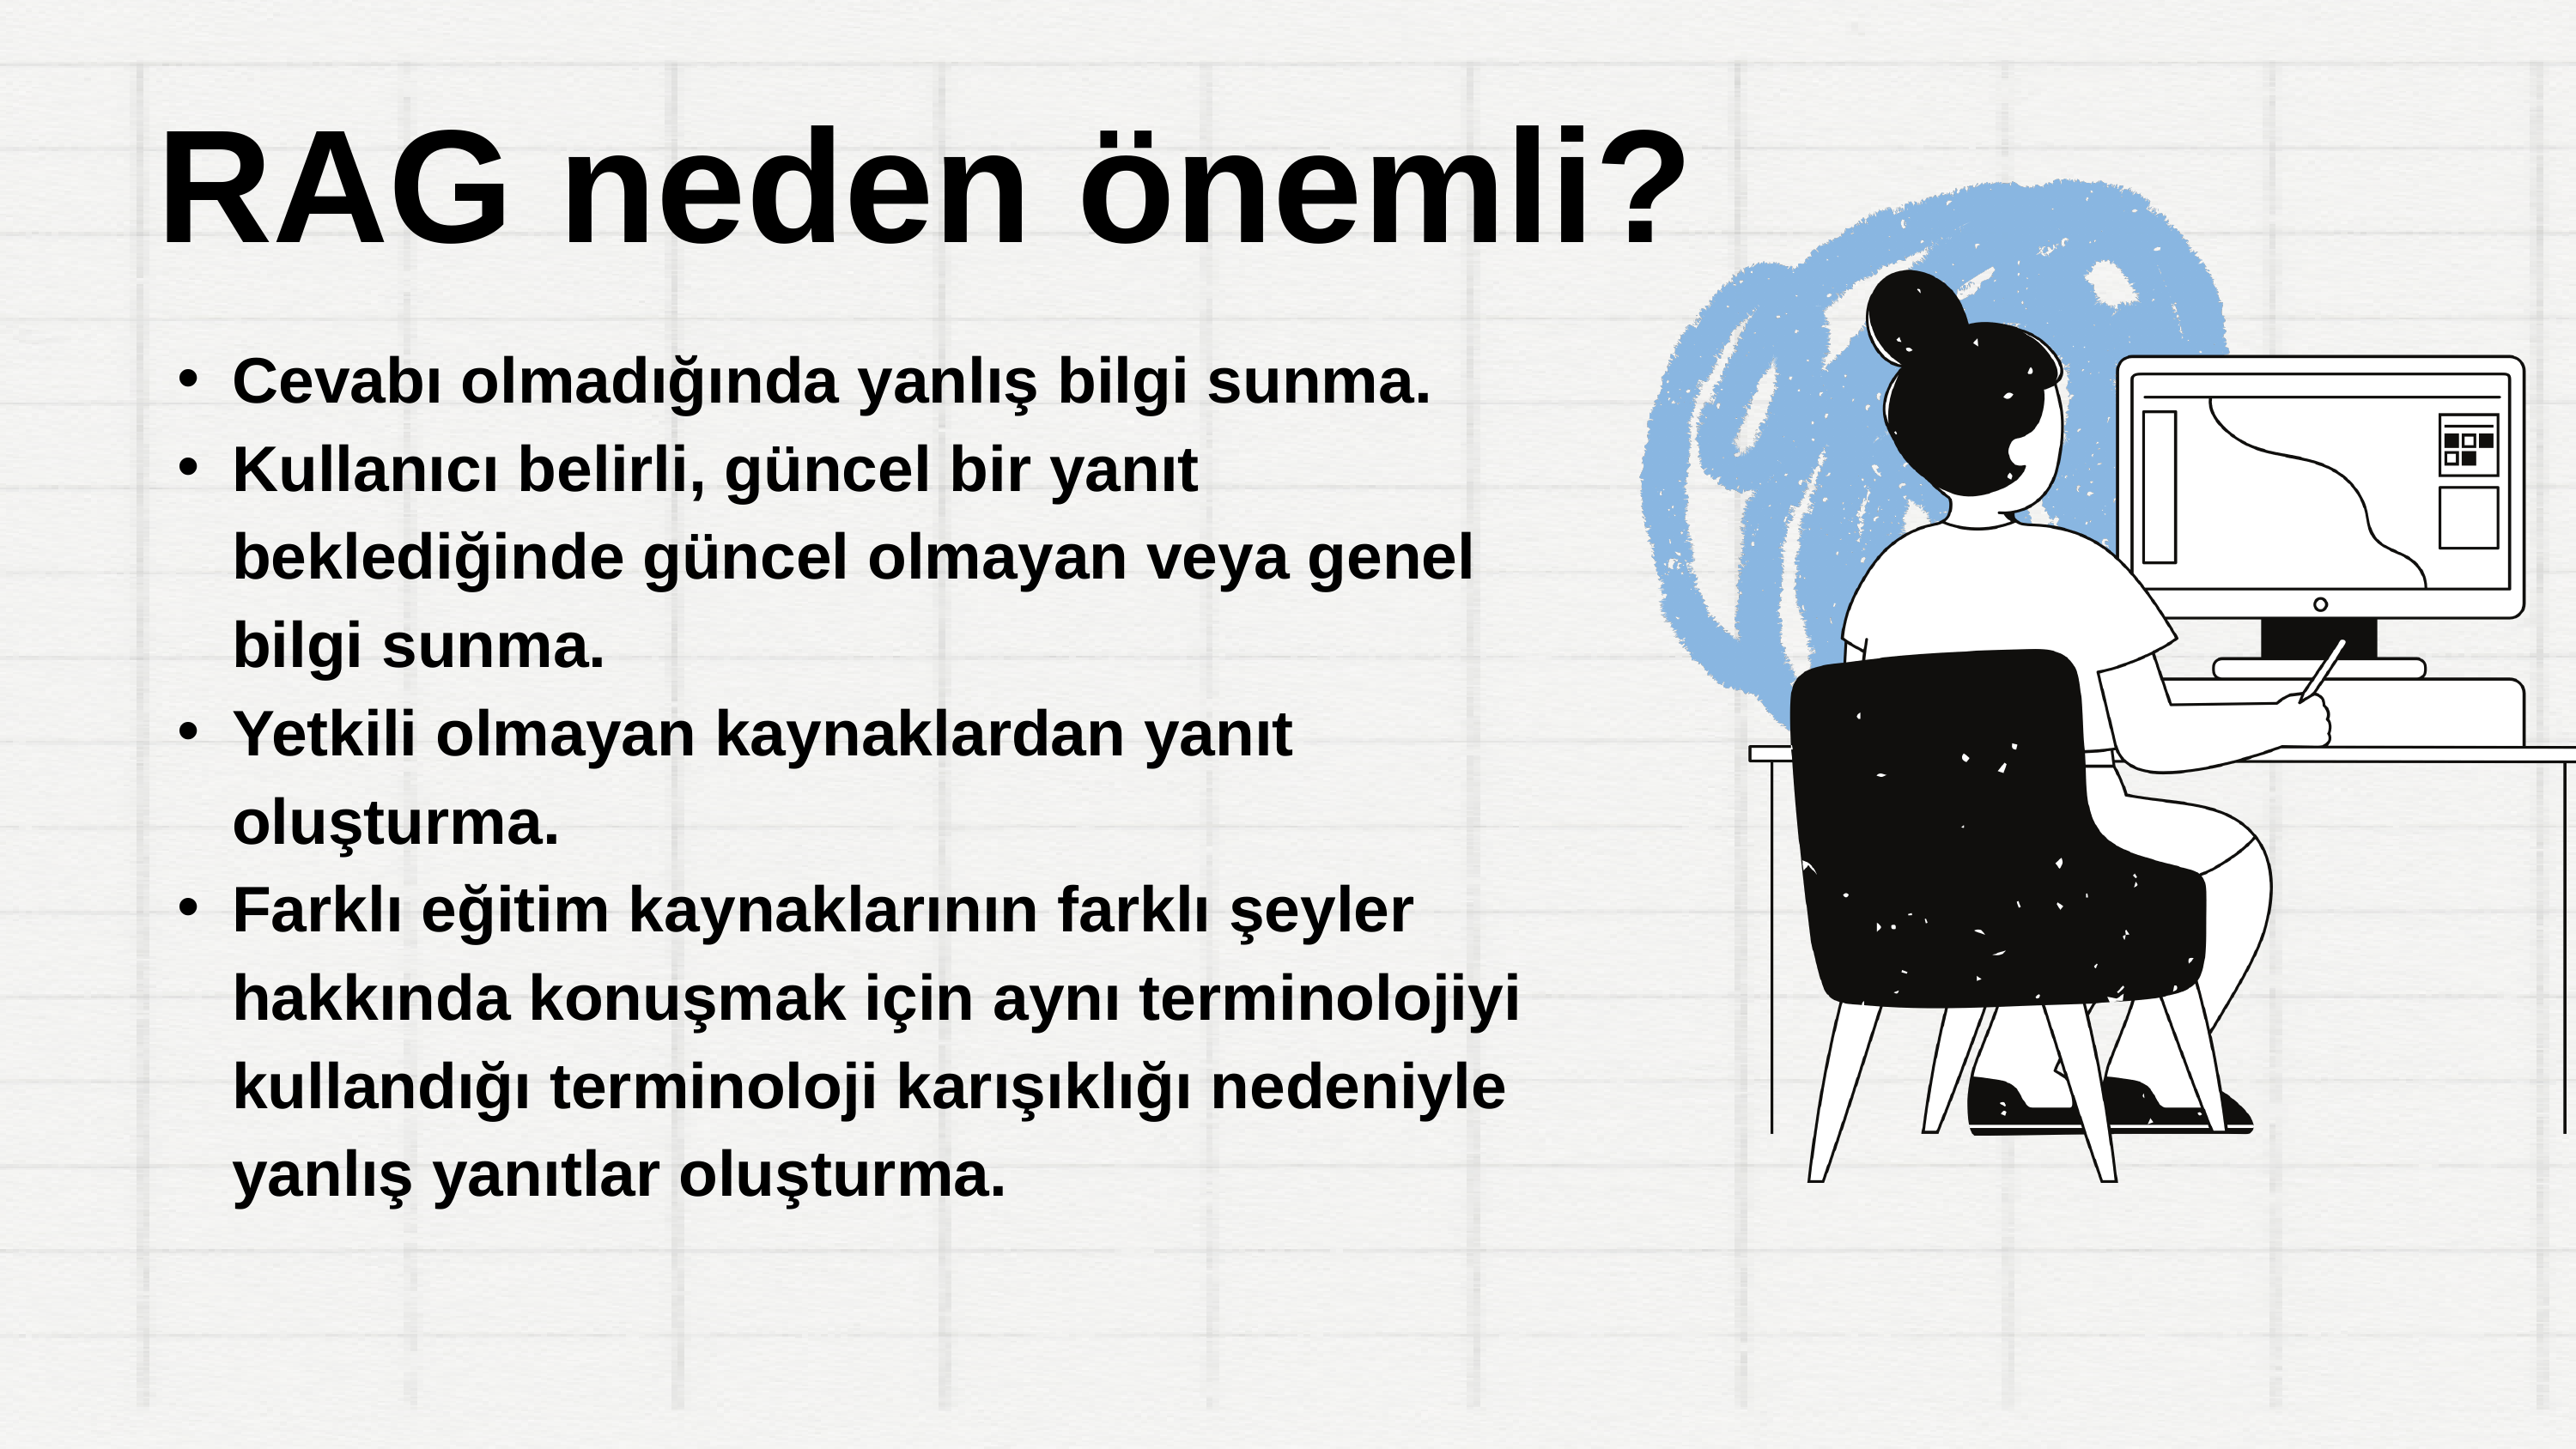

RAG neden önemli?

Cevabı olmadığında yanlış bilgi sunma.
Kullanıcı belirli, güncel bir yanıt beklediğinde güncel olmayan veya genel bilgi sunma.
Yetkili olmayan kaynaklardan yanıt oluşturma.
Farklı eğitim kaynaklarının farklı şeyler hakkında konuşmak için aynı terminolojiyi kullandığı terminoloji karışıklığı nedeniyle yanlış yanıtlar oluşturma.